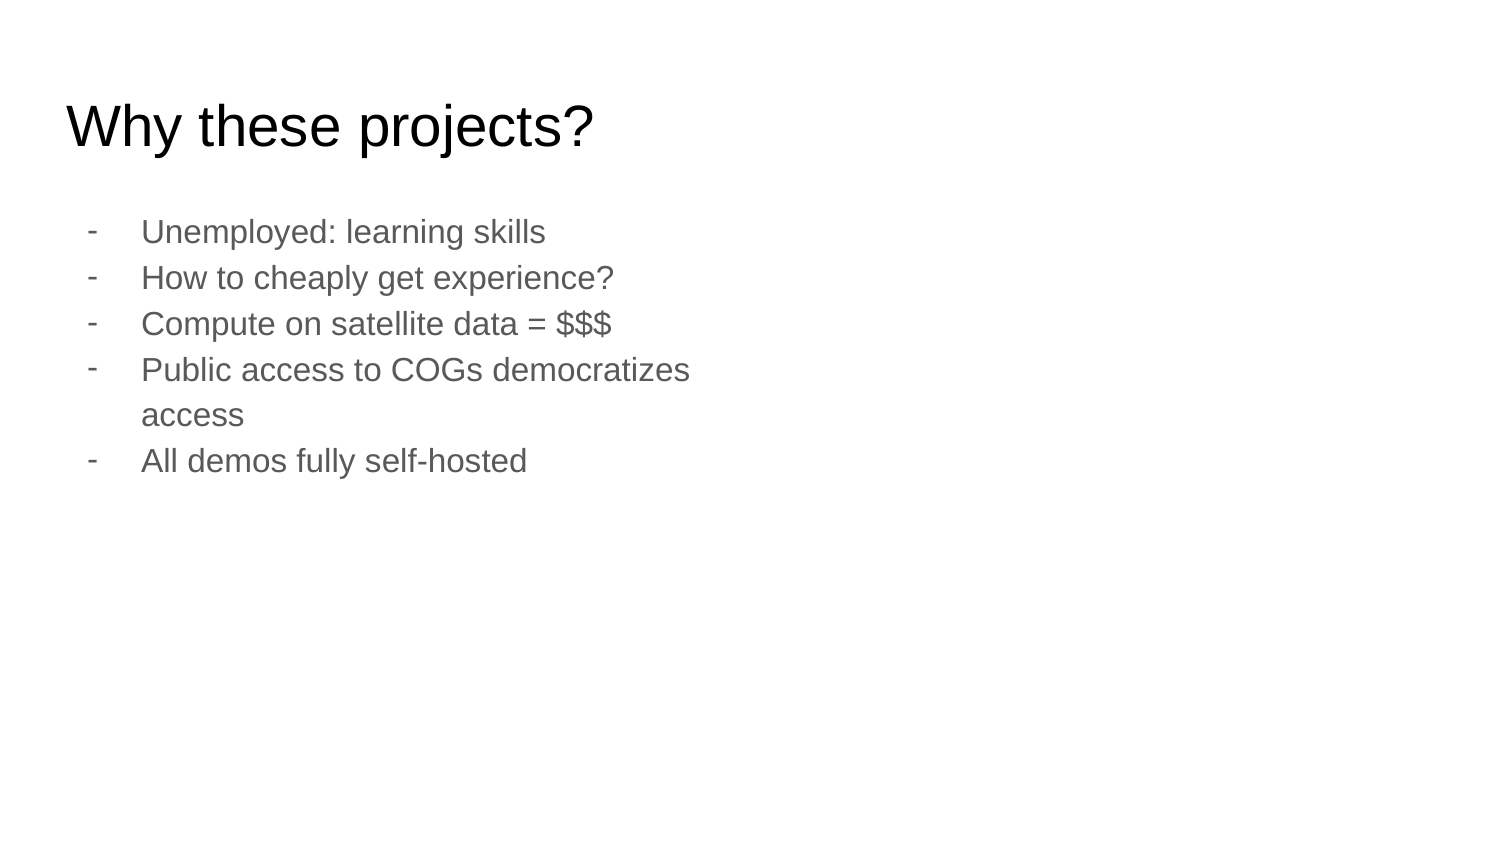

# Why these projects?
Unemployed: learning skills
How to cheaply get experience?
Compute on satellite data = $$$
Public access to COGs democratizes access
All demos fully self-hosted